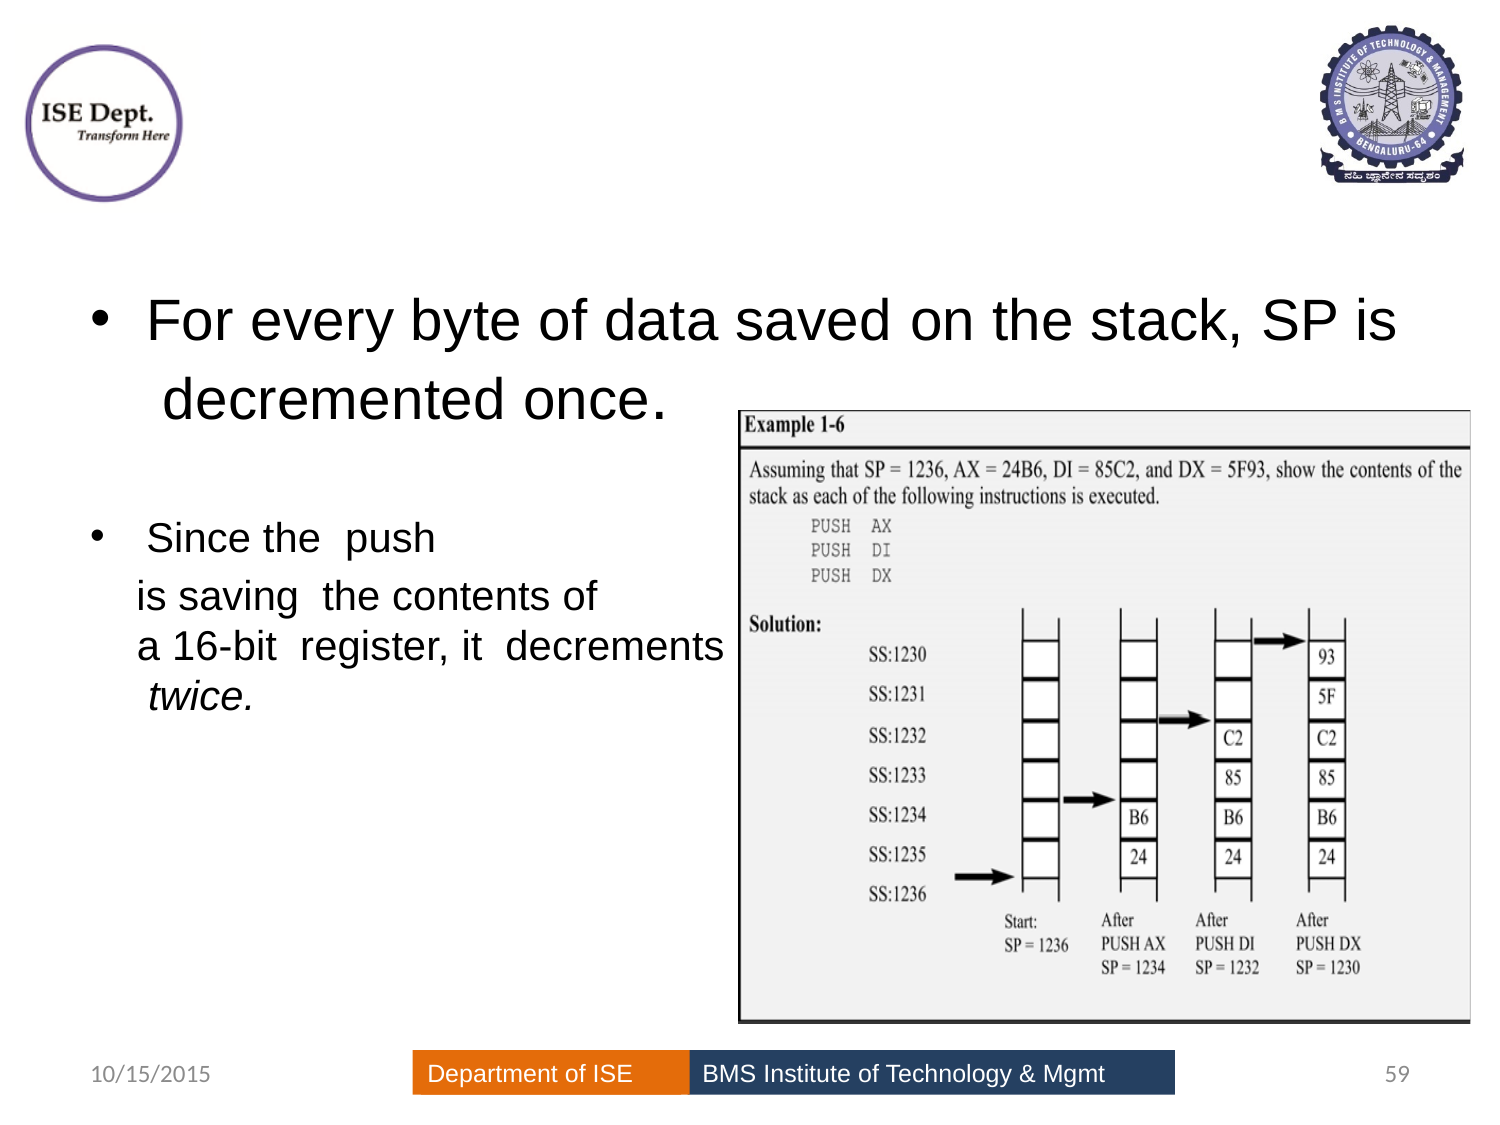

#
For every byte of data saved on the stack, SP is  decremented once.

Since the  push
    is saving  the contents of
    a 16-bit  register, it  decrements
     twice.

10/15/2015
59